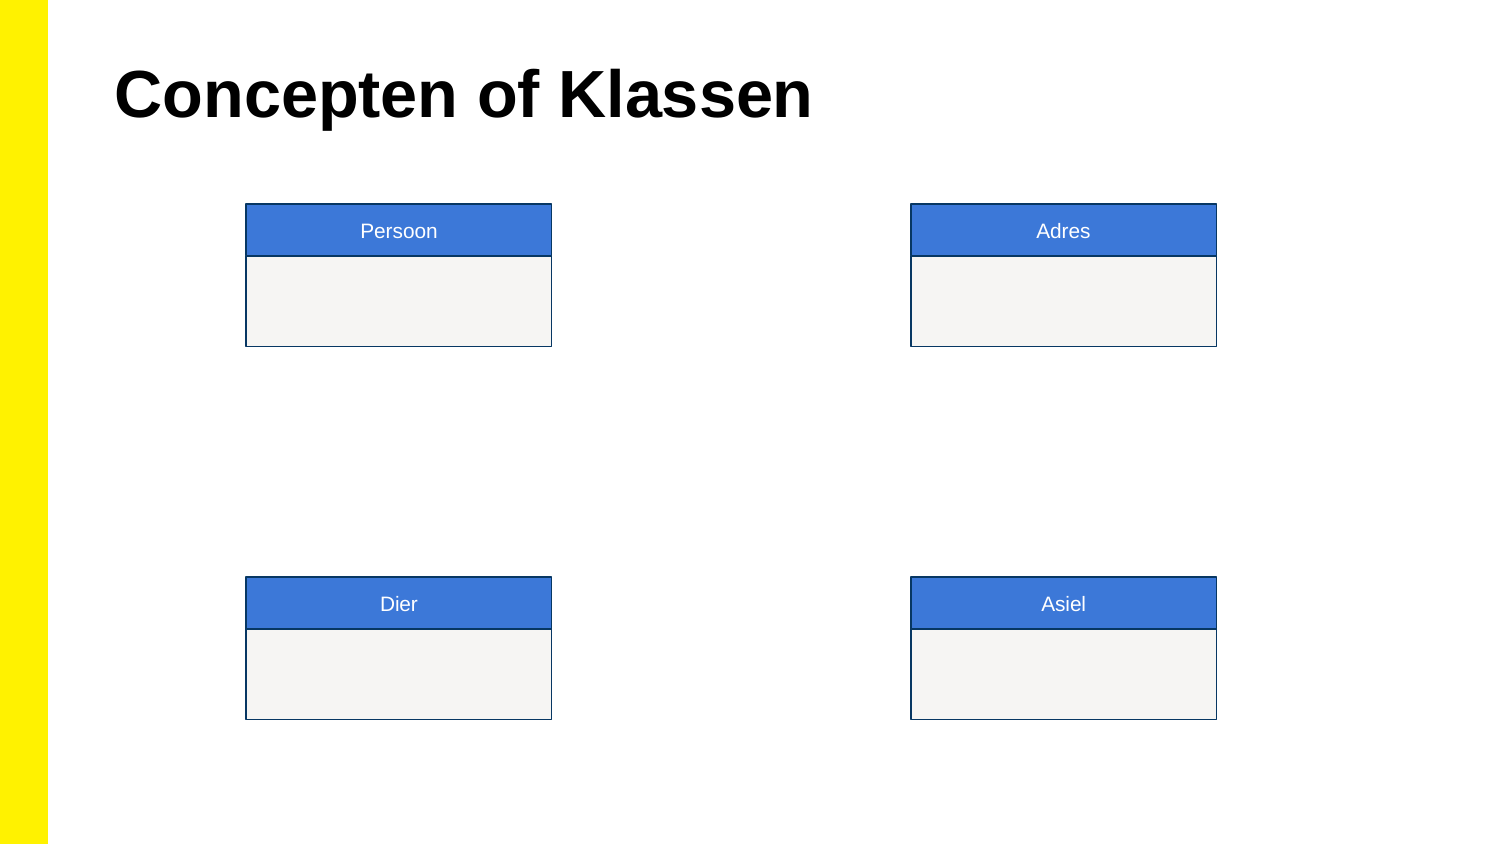

Concepten of Klassen
Persoon

Adres

Dier

Asiel